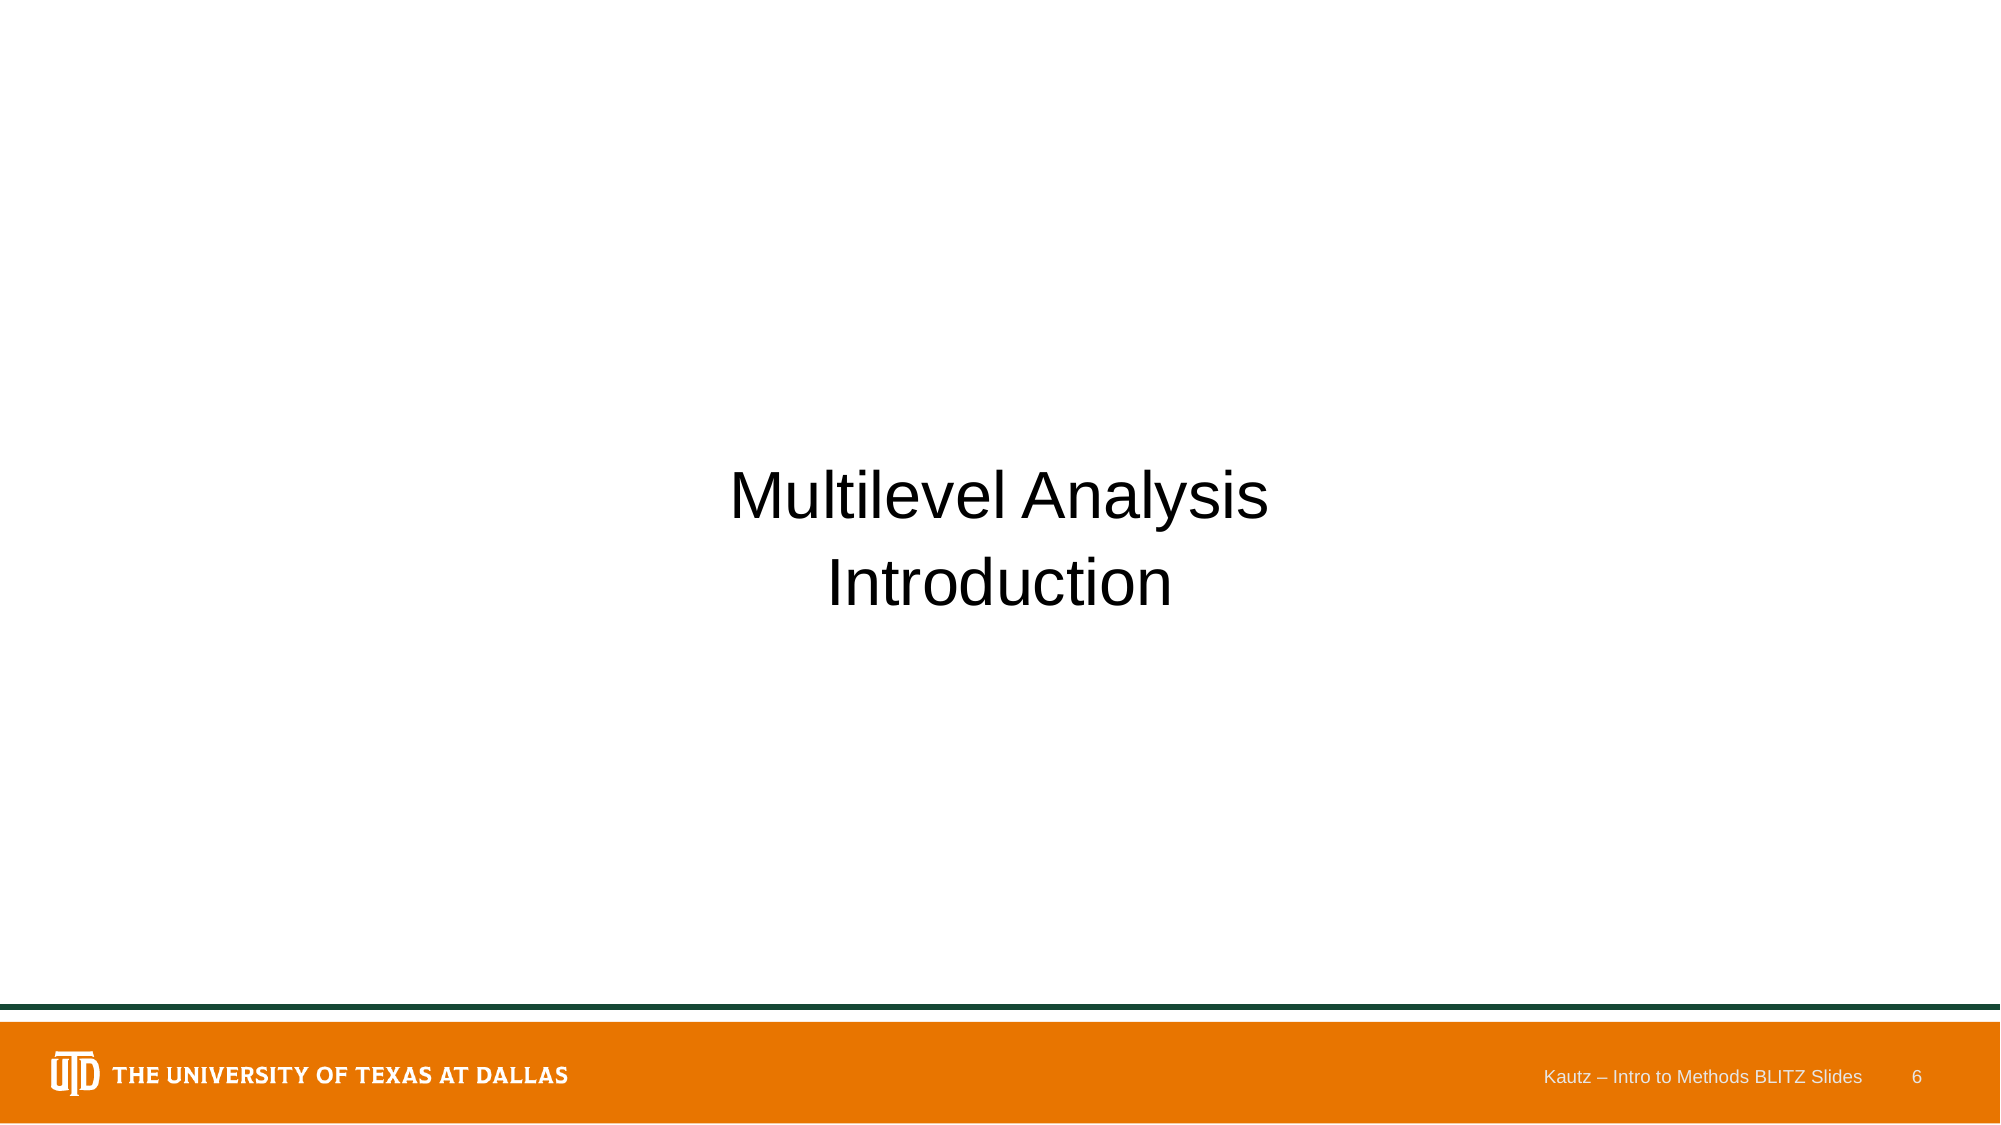

Multilevel Analysis
Introduction
Kautz – Intro to Methods BLITZ Slides
6